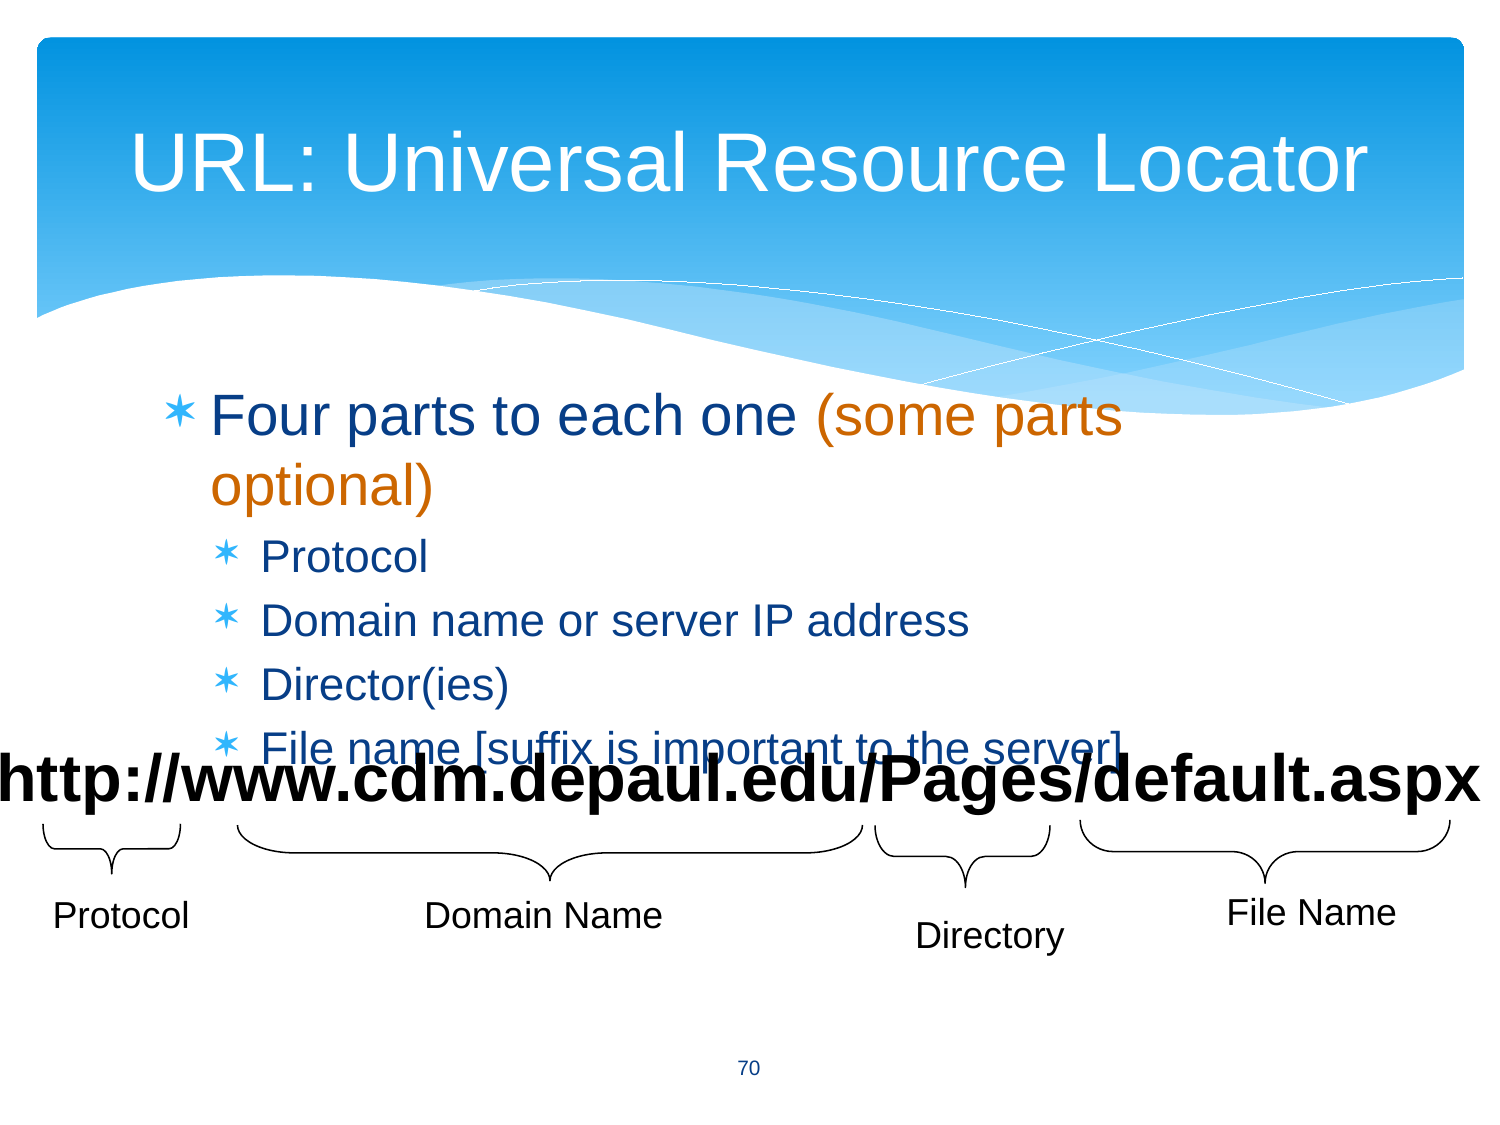

# URL: Universal Resource Locator
Four parts to each one (some parts optional)
Protocol
Domain name or server IP address
Director(ies)
File name [suffix is important to the server]

http://www.cdm.depaul.edu/Pages/default.aspx

File Name
Protocol
Domain Name
Directory
70